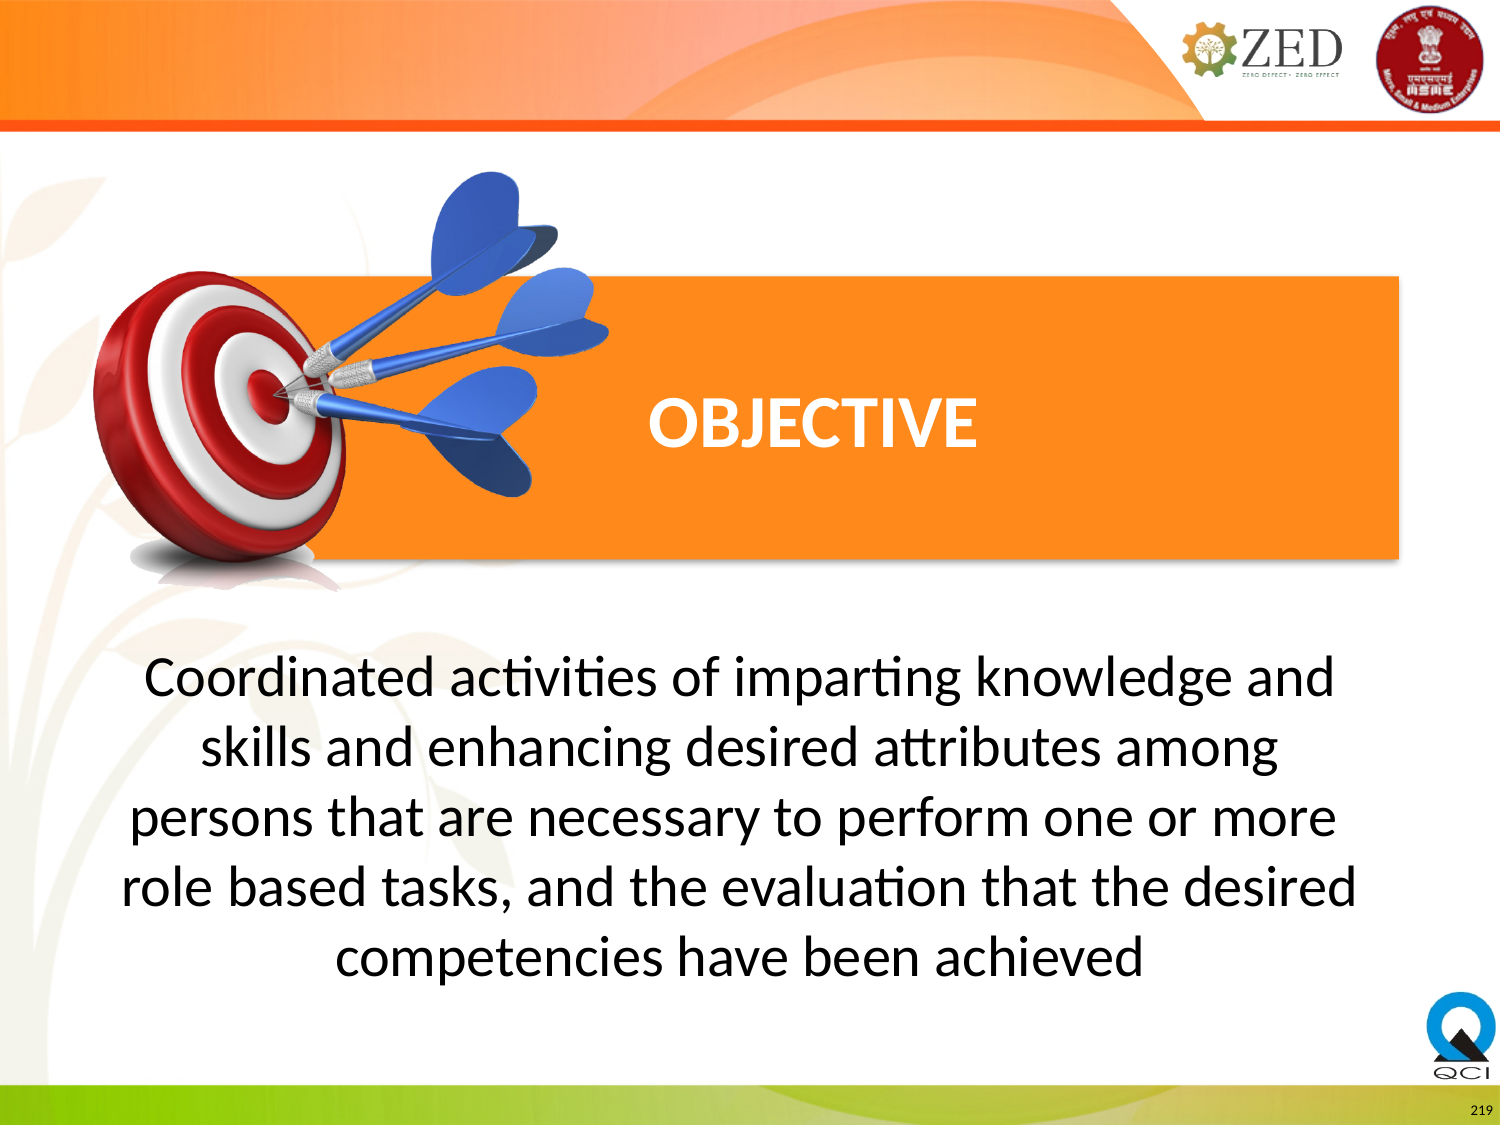

Coordinated activities of imparting knowledge and skills and enhancing desired attributes among persons that are necessary to perform one or more  role based tasks, and the evaluation that the desired competencies have been achieved